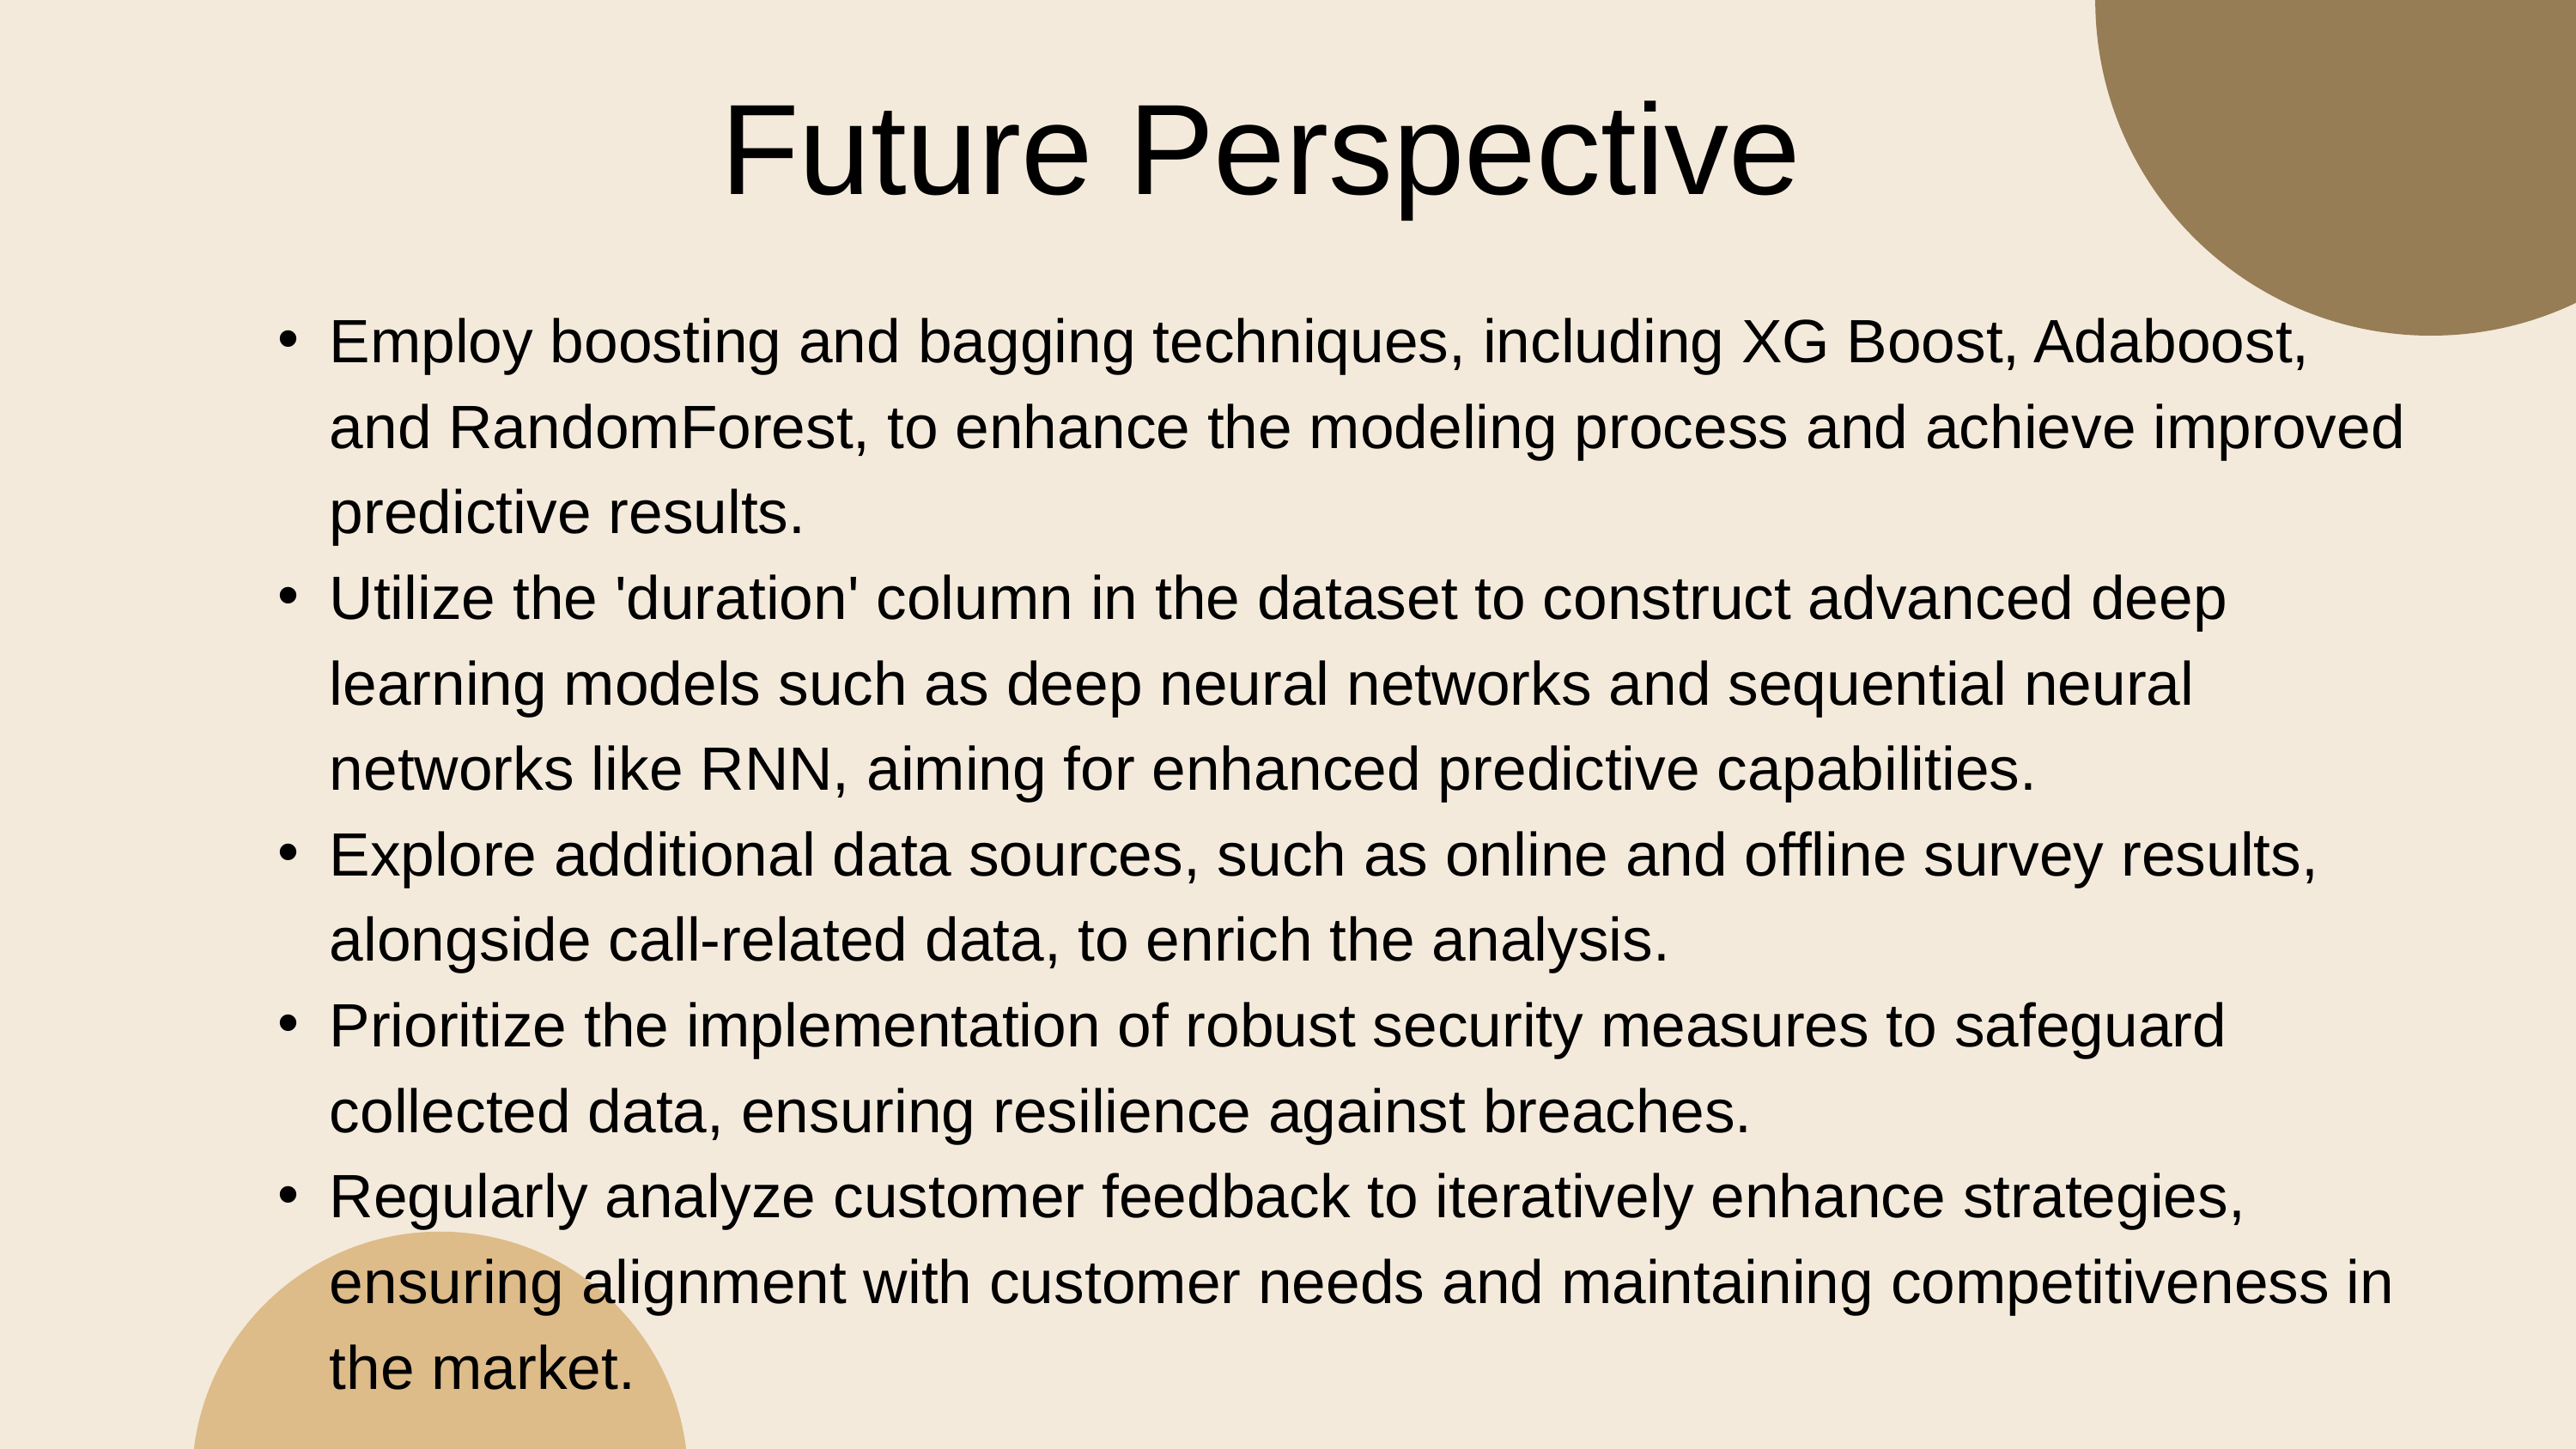

Future Perspective
Employ boosting and bagging techniques, including XG Boost, Adaboost, and RandomForest, to enhance the modeling process and achieve improved predictive results.
Utilize the 'duration' column in the dataset to construct advanced deep learning models such as deep neural networks and sequential neural networks like RNN, aiming for enhanced predictive capabilities.
Explore additional data sources, such as online and offline survey results, alongside call-related data, to enrich the analysis.
Prioritize the implementation of robust security measures to safeguard collected data, ensuring resilience against breaches.
Regularly analyze customer feedback to iteratively enhance strategies, ensuring alignment with customer needs and maintaining competitiveness in the market.